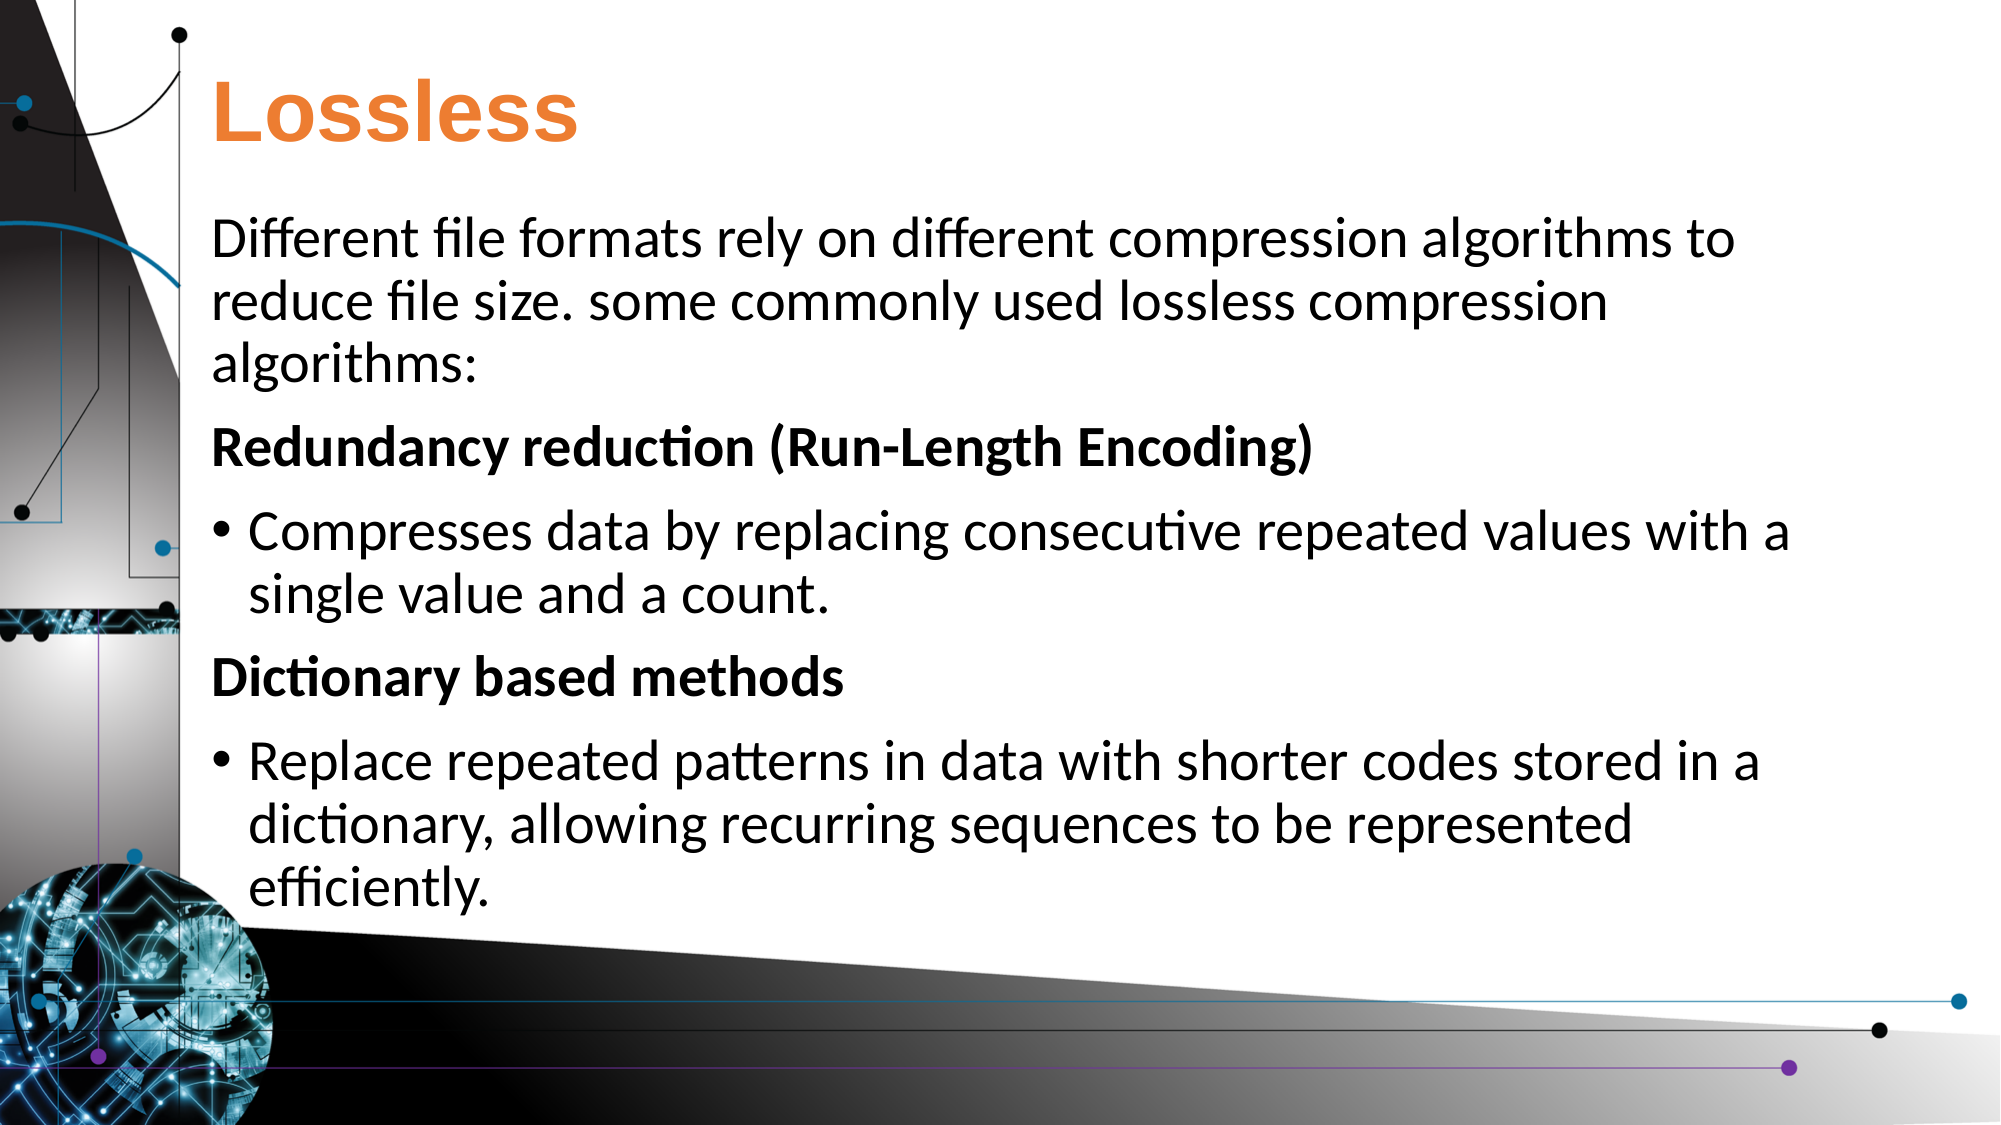

# Lossless​
Different file formats rely on different compression algorithms to reduce file size. some commonly used lossless compression algorithms:
Redundancy reduction (Run-Length Encoding)​
Compresses data by replacing consecutive repeated values with a single value and a count.​
Dictionary based methods​
Replace repeated patterns in data with shorter codes stored in a dictionary, allowing recurring sequences to be represented efficiently.